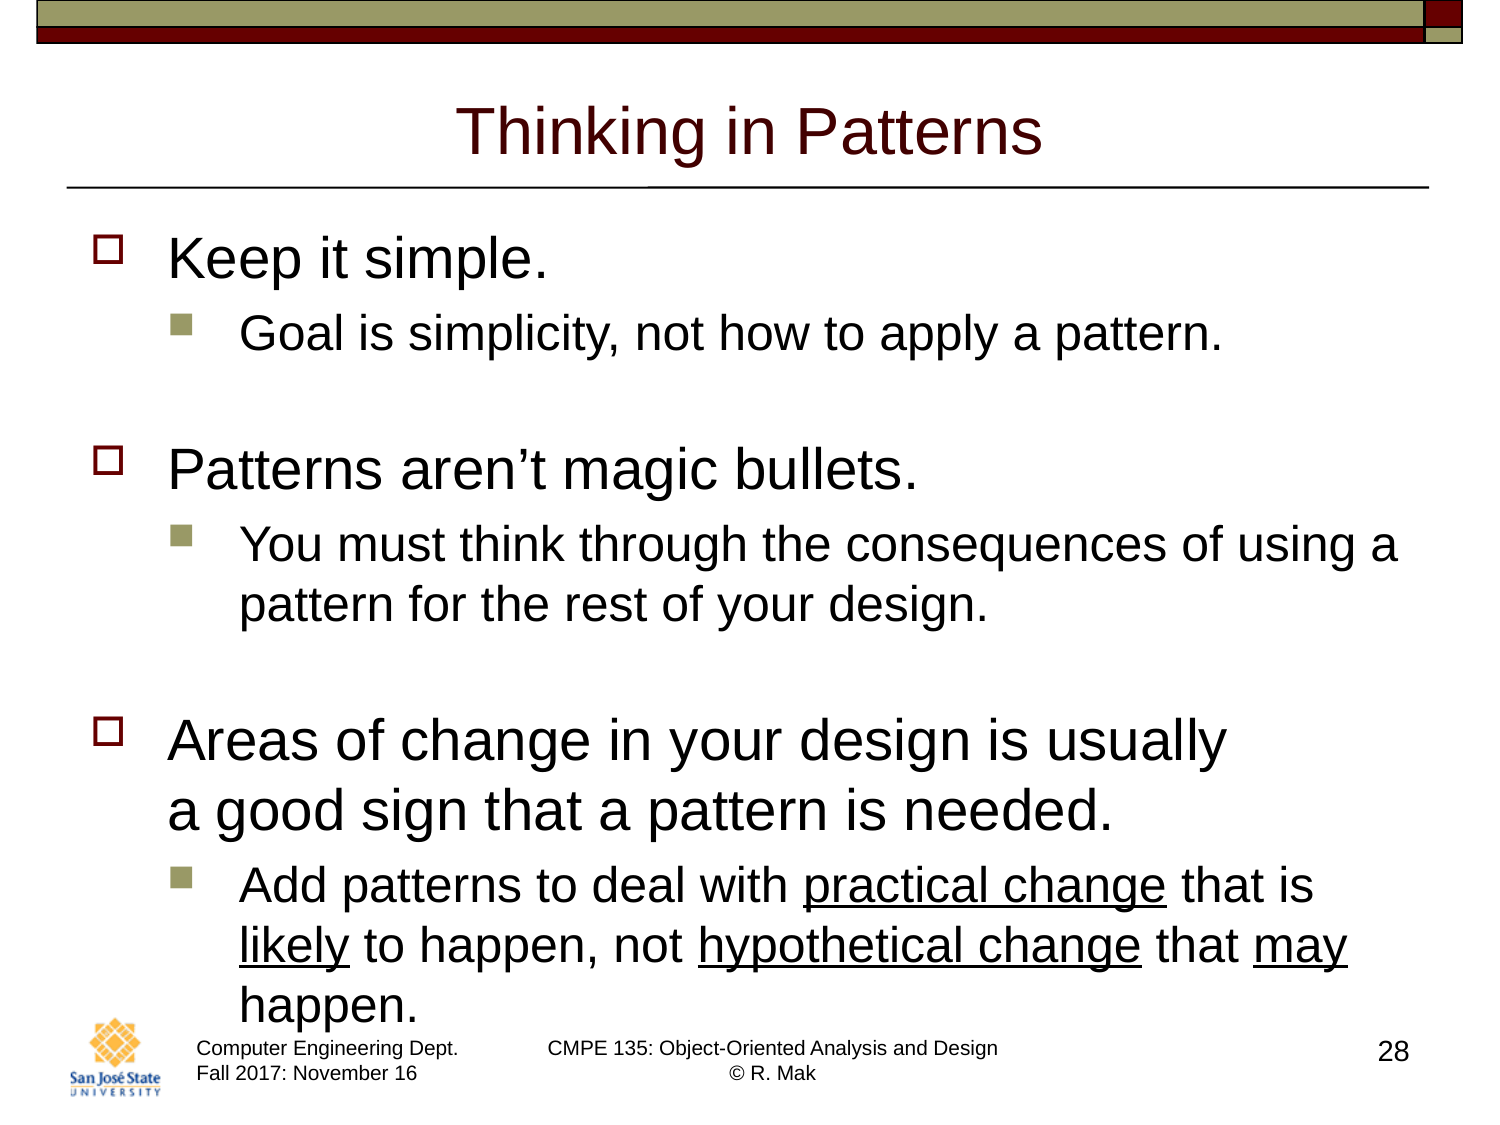

# Thinking in Patterns
Keep it simple.
Goal is simplicity, not how to apply a pattern.

Patterns aren’t magic bullets.
You must think through the consequences of using a pattern for the rest of your design.

Areas of change in your design is usually
a good sign that a pattern is needed.
Add patterns to deal with practical change that is likely to happen, not hypothetical change that may happen.
28